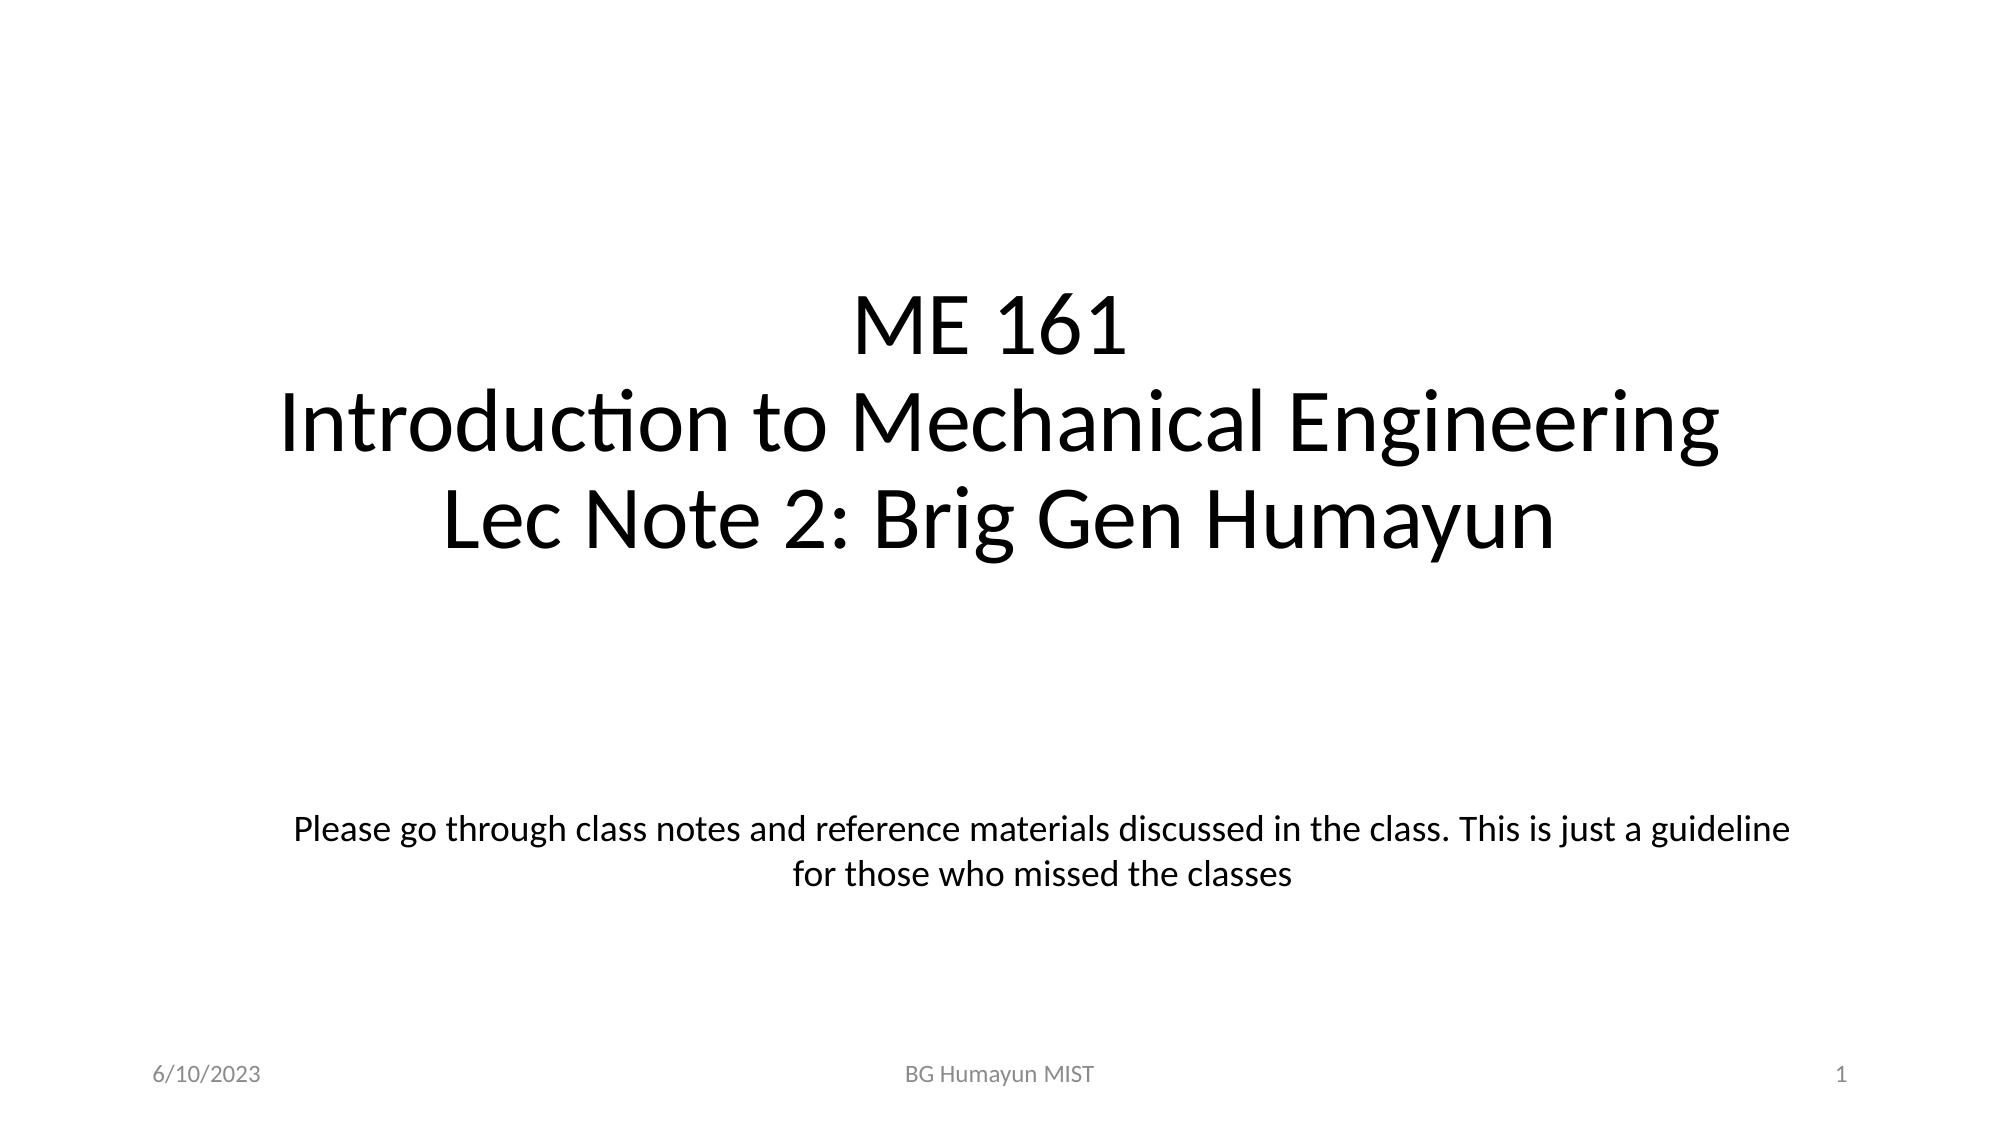

# ME 161 Introduction to Mechanical Engineering Lec Note 2: Brig Gen Humayun
Please go through class notes and reference materials discussed in the class. This is just a guideline for those who missed the classes
6/10/2023
BG Humayun MIST
1